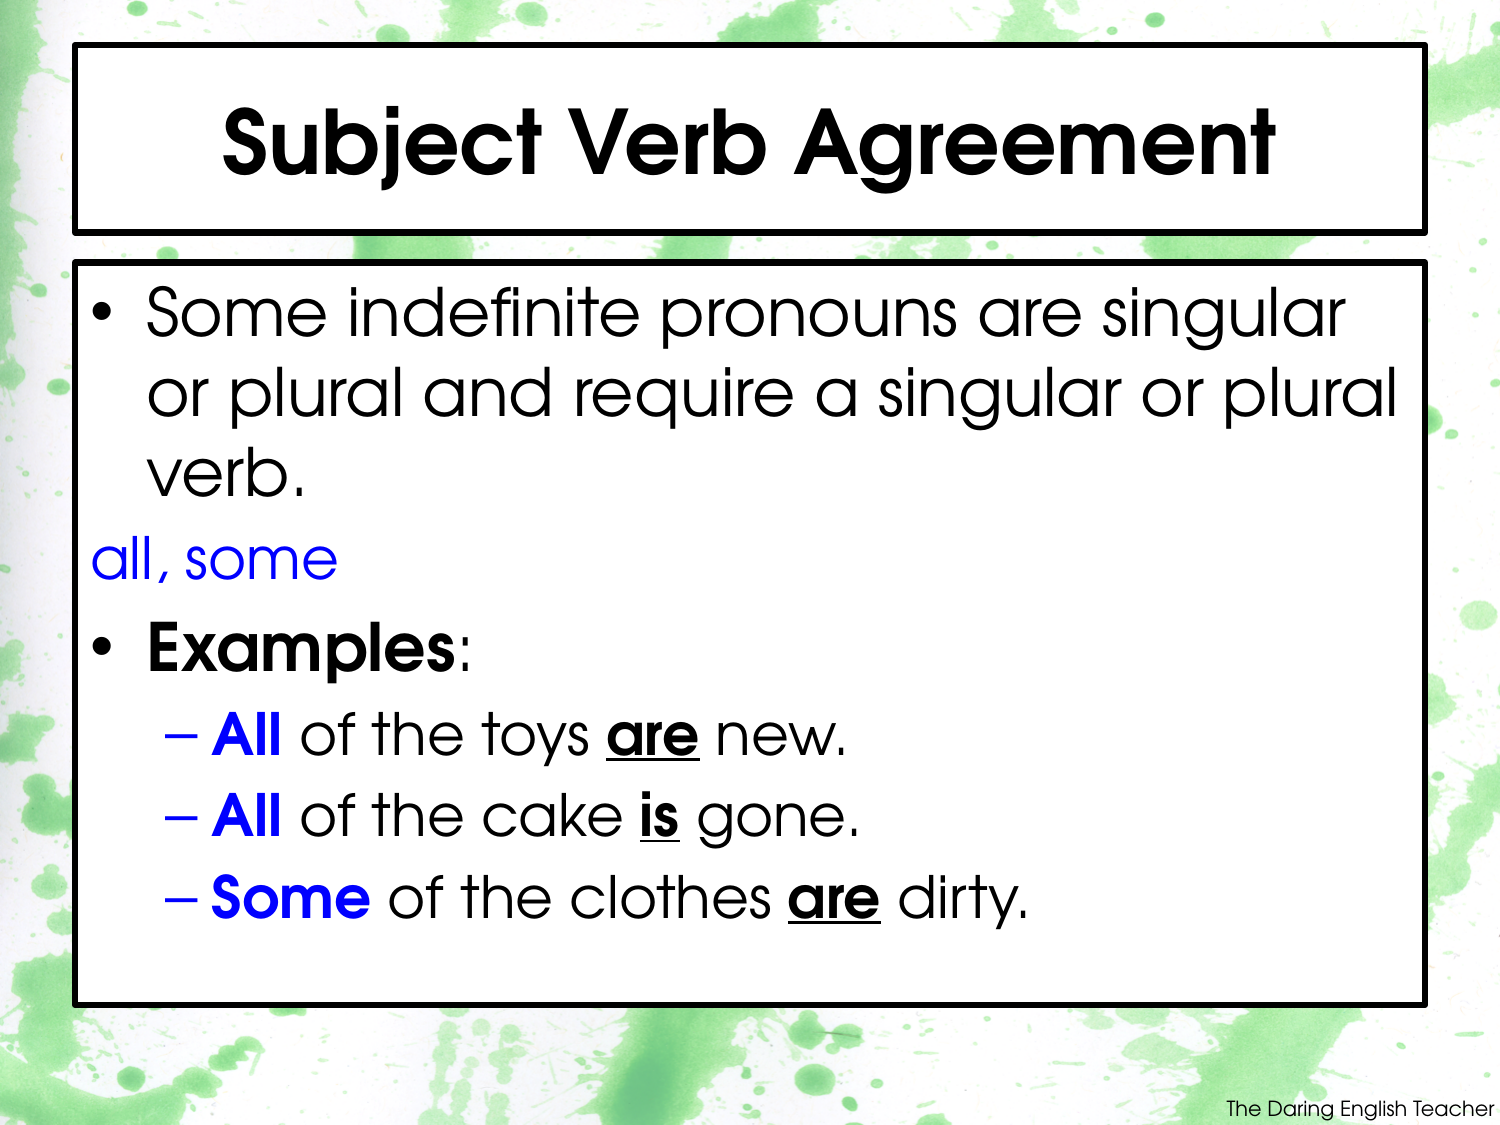

# Subject Verb Agreement
Some indefinite pronouns are singular or plural and require a singular or plural verb.
all, some
Examples:
All of the toys are new.
All of the cake is gone.
Some of the clothes are dirty.